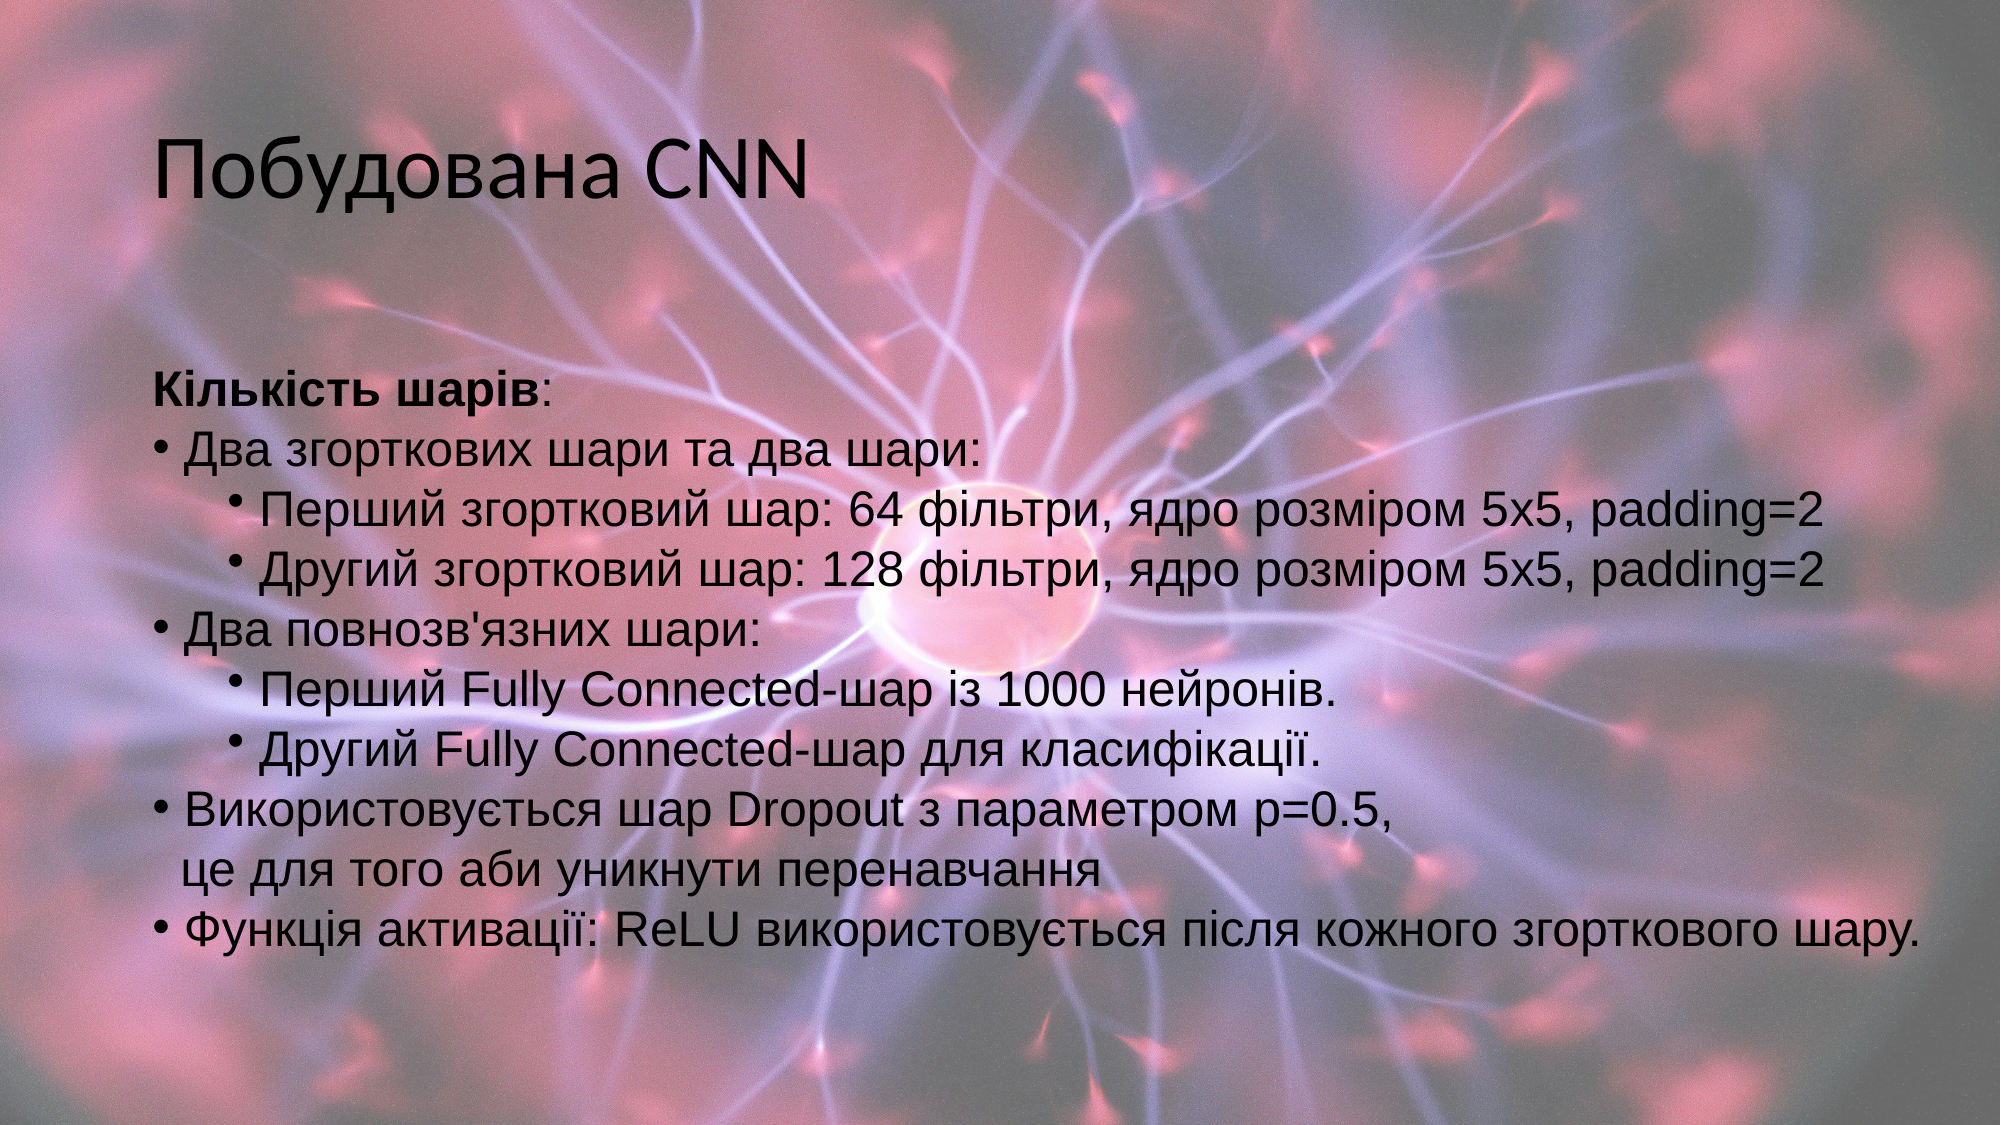

# Побудована CNN
Кількість шарів:
 Два згорткових шари та два шари:
 Перший згортковий шар: 64 фільтри, ядро розміром 5x5, padding=2
 Другий згортковий шар: 128 фільтри, ядро розміром 5x5, padding=2
 Два повнозв'язних шари:
 Перший Fully Connected-шар із 1000 нейронів.
 Другий Fully Connected-шар для класифікації.
 Використовується шар Dropout з параметром p=0.5,
  це для того аби уникнути перенавчання
 Функція активації: ReLU використовується після кожного згорткового шару.